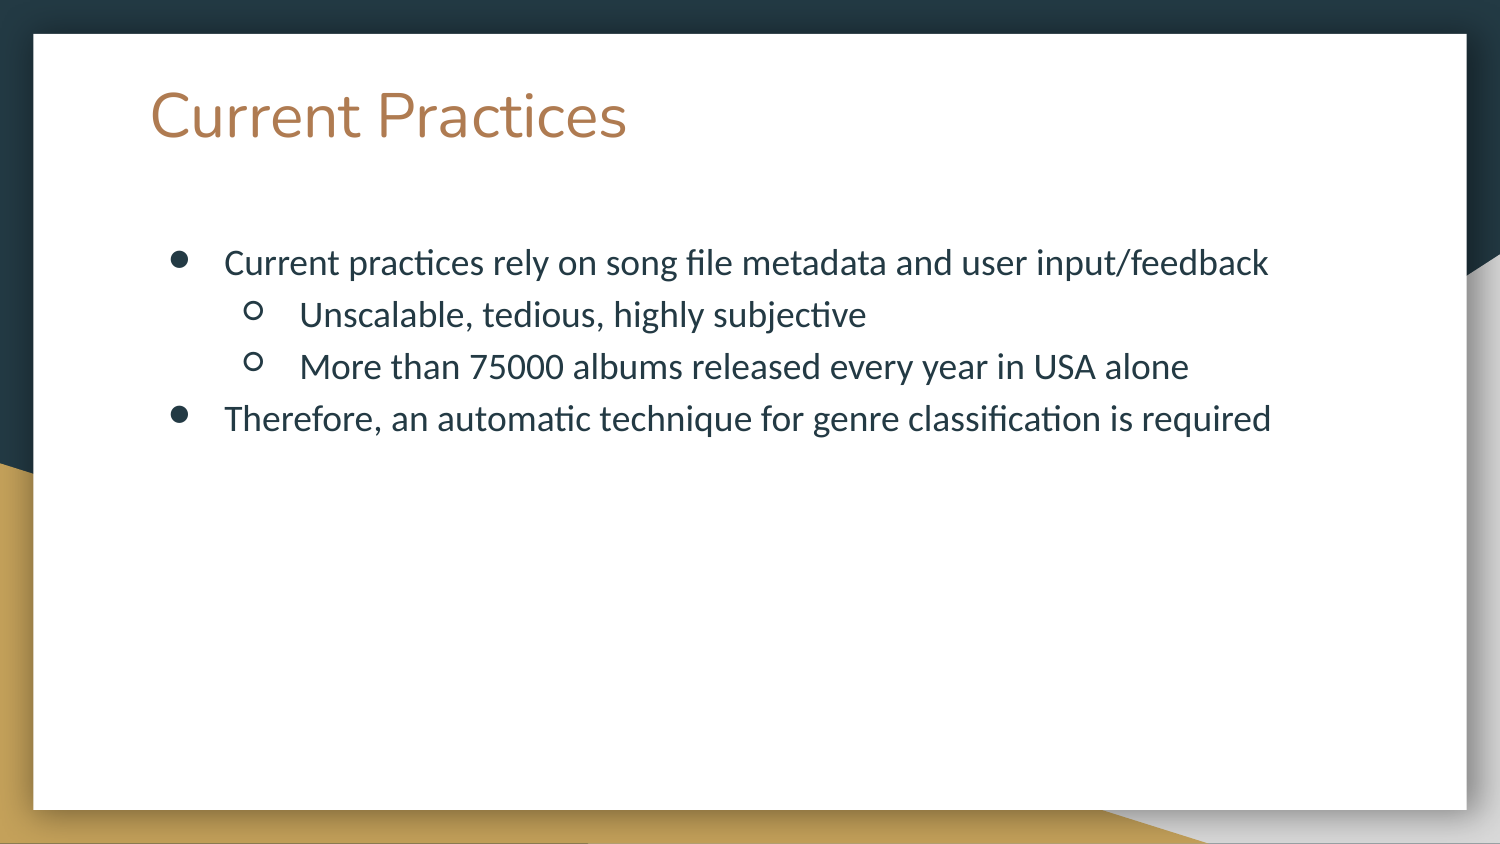

# Current Practices
Current practices rely on song file metadata and user input/feedback
Unscalable, tedious, highly subjective
More than 75000 albums released every year in USA alone
Therefore, an automatic technique for genre classification is required